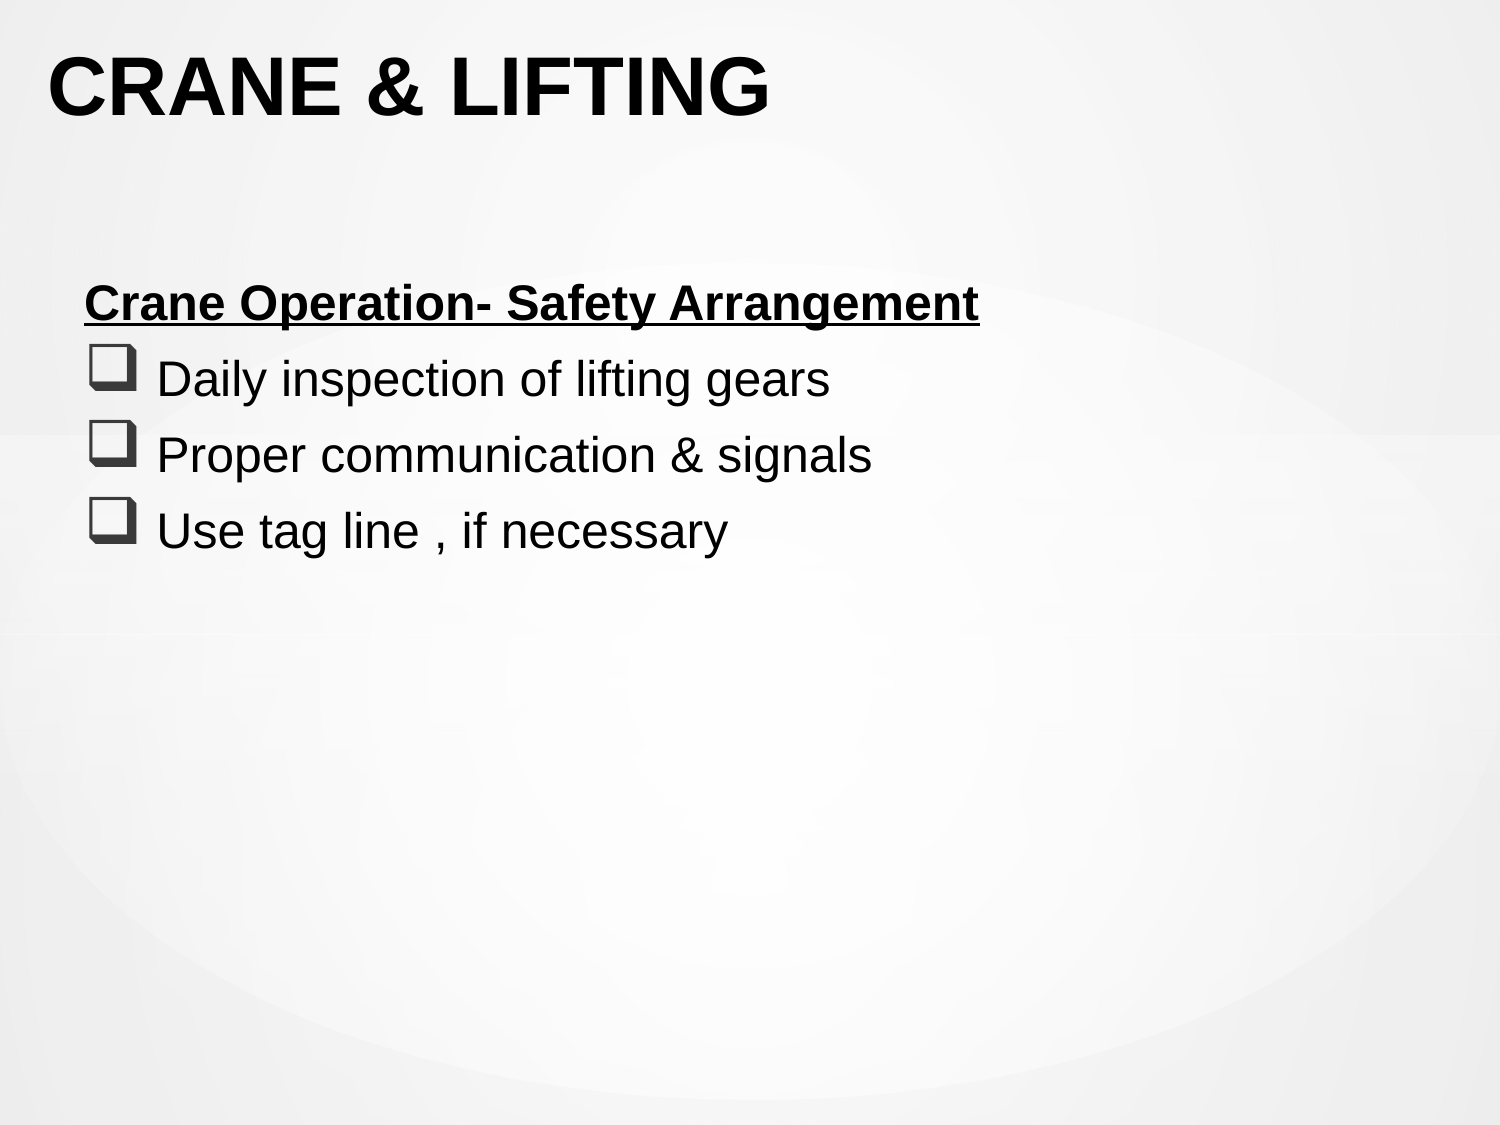

# CRANE & LIFTING
Crane Operation- Safety Arrangement
 Daily inspection of lifting gears
 Proper communication & signals
 Use tag line , if necessary